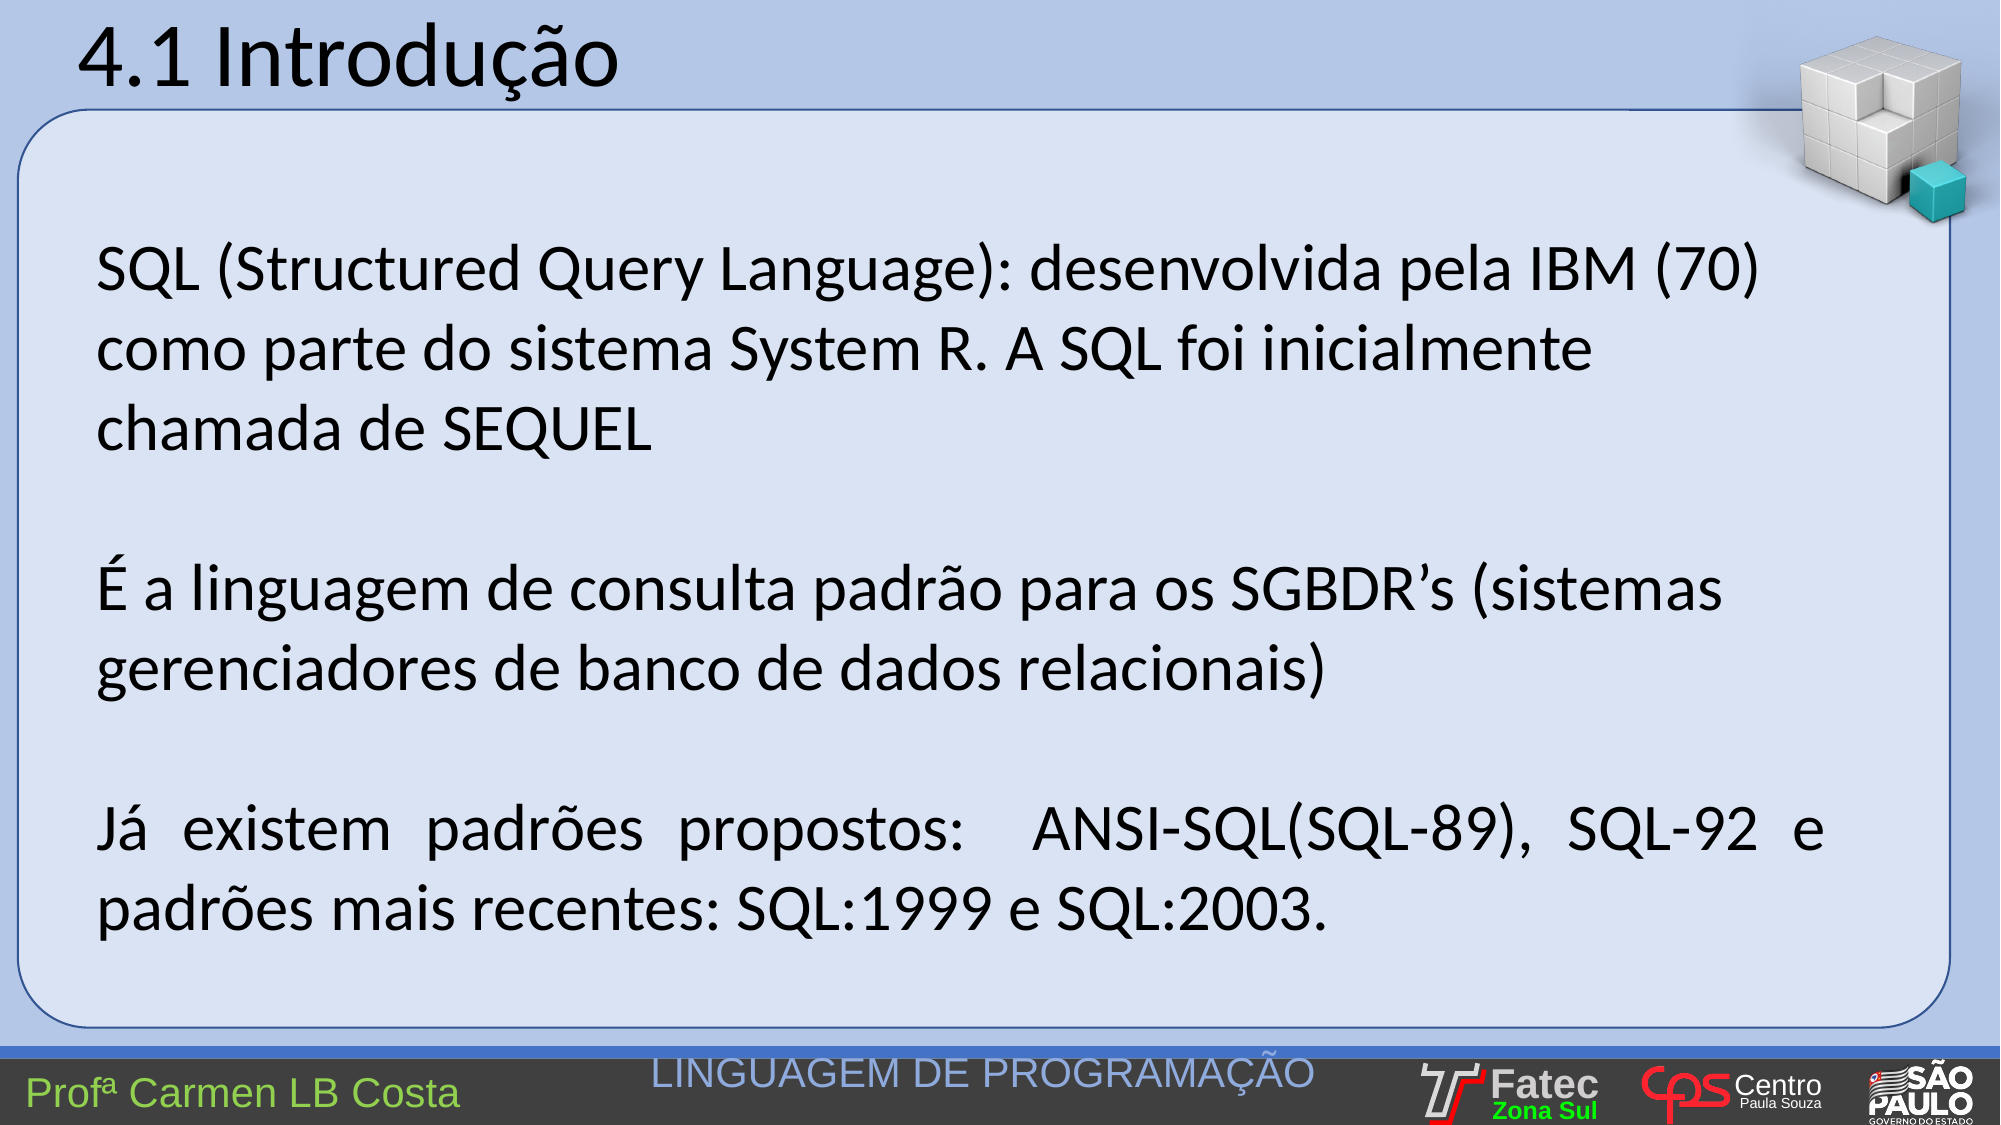

4.1 Introdução
SQL (Structured Query Language): desenvolvida pela IBM (70) como parte do sistema System R. A SQL foi inicialmente chamada de SEQUEL

É a linguagem de consulta padrão para os SGBDR’s (sistemas gerenciadores de banco de dados relacionais)

Já existem padrões propostos:  ANSI-SQL(SQL-89), SQL-92 e padrões mais recentes: SQL:1999 e SQL:2003.